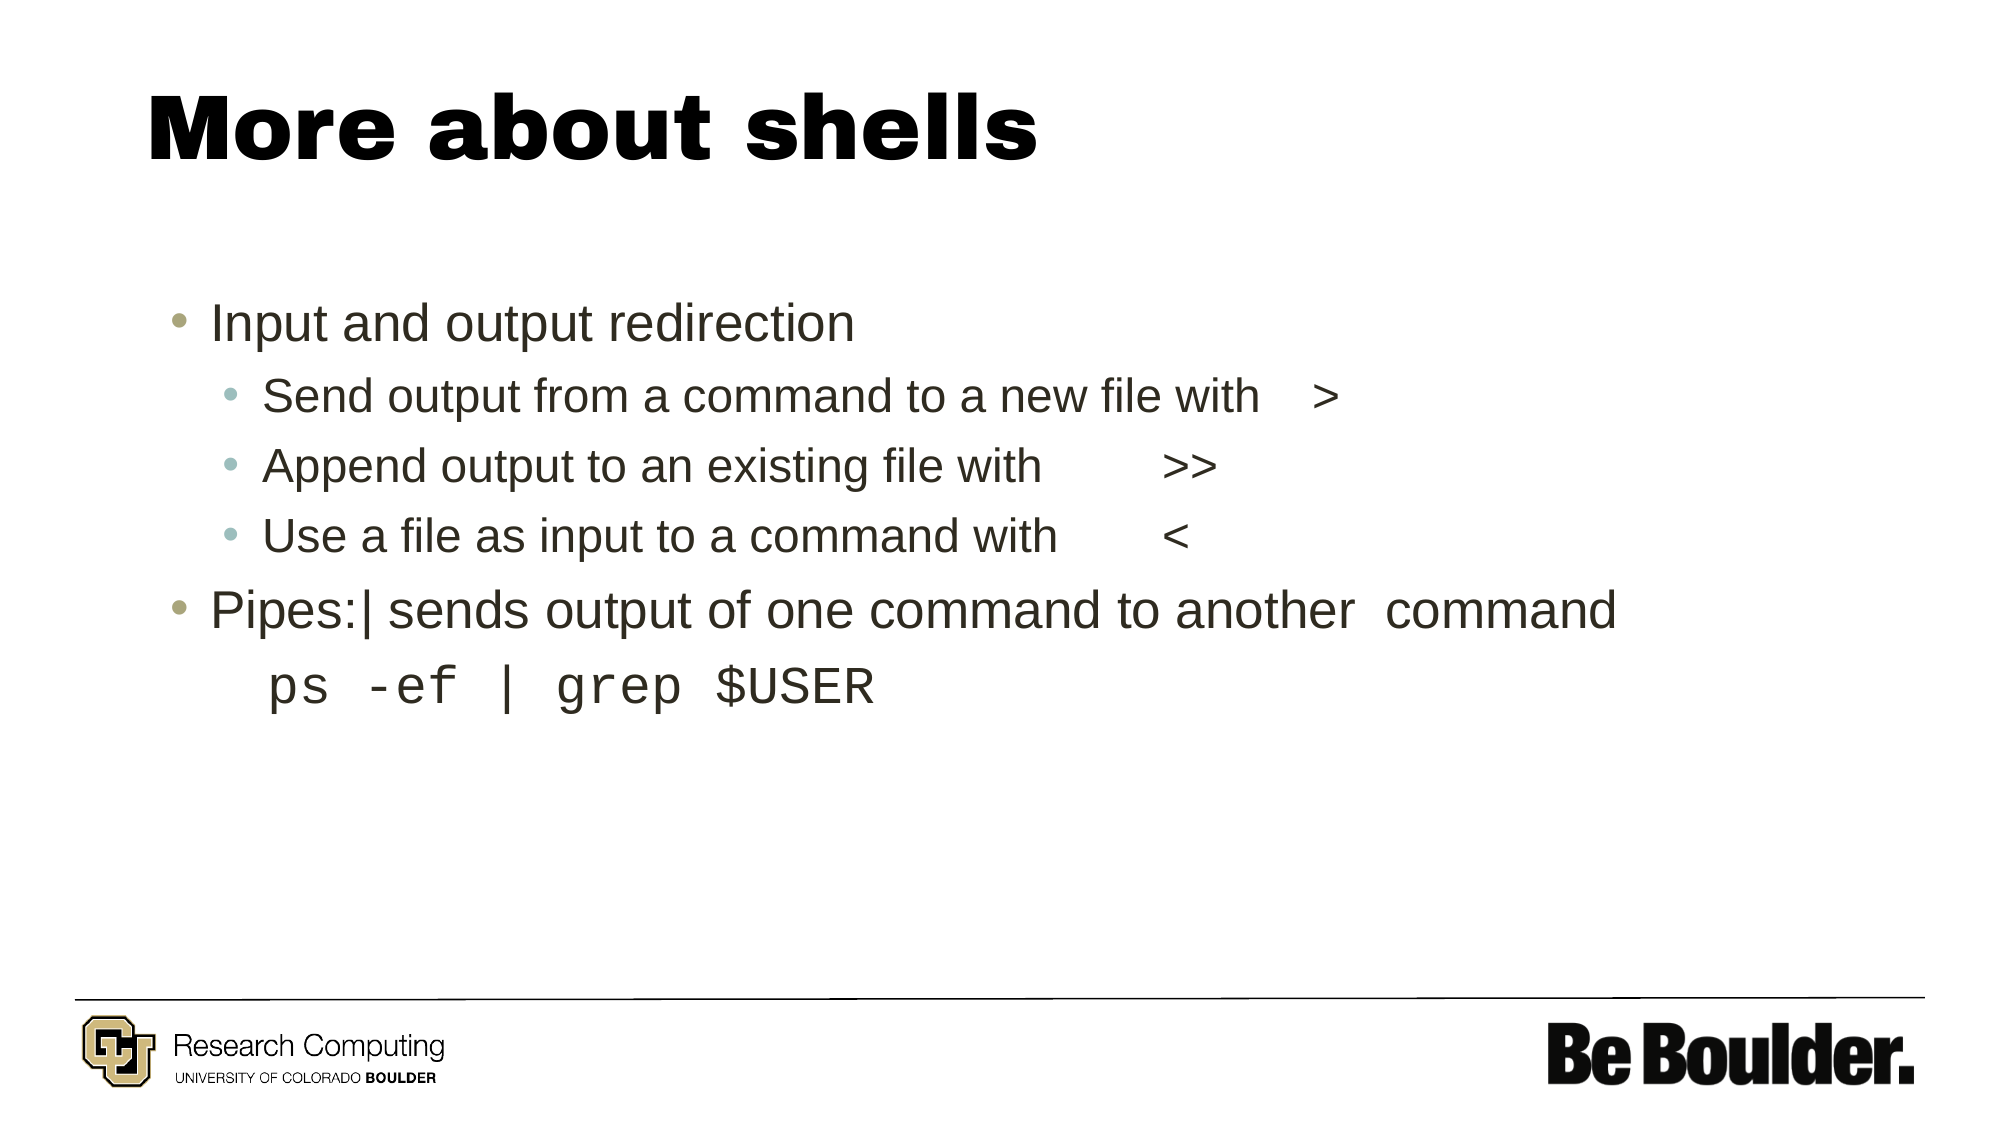

# More about shells
Input and output redirection
Send output from a command to a new file with	>
Append output to an existing file with	>>
Use a file as input to a command with	<
Pipes:	| sends output of one command to another  command
ps -ef | grep $USER

Research Computing @ CU Boulder